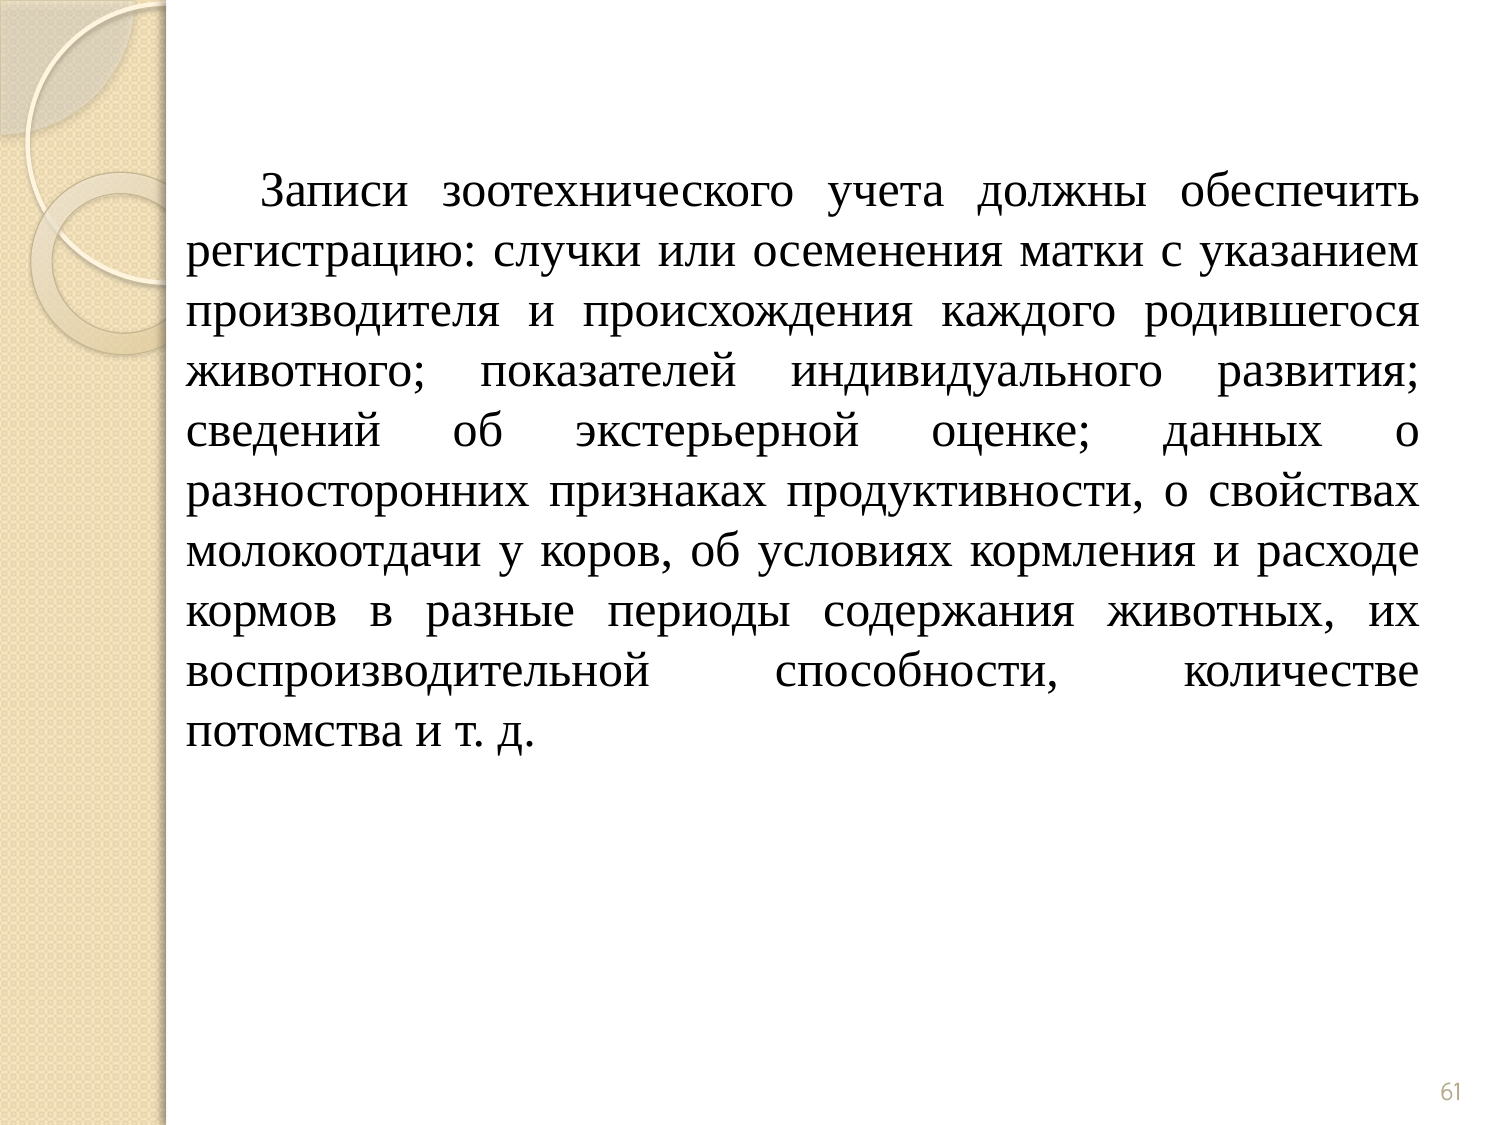

Записи зоотехнического учета должны обеспечить регистрацию: случки или осеменения матки с указанием производителя и происхождения каждого родившегося животного; показателей индивидуального развития; сведений об экстерьерной оценке; данных о разносторонних признаках продуктивности, о свойствах молокоотдачи у коров, об условиях кормления и расходе кормов в разные периоды содержания животных, их воспроизводительной способности, количестве потомства и т. д.
61